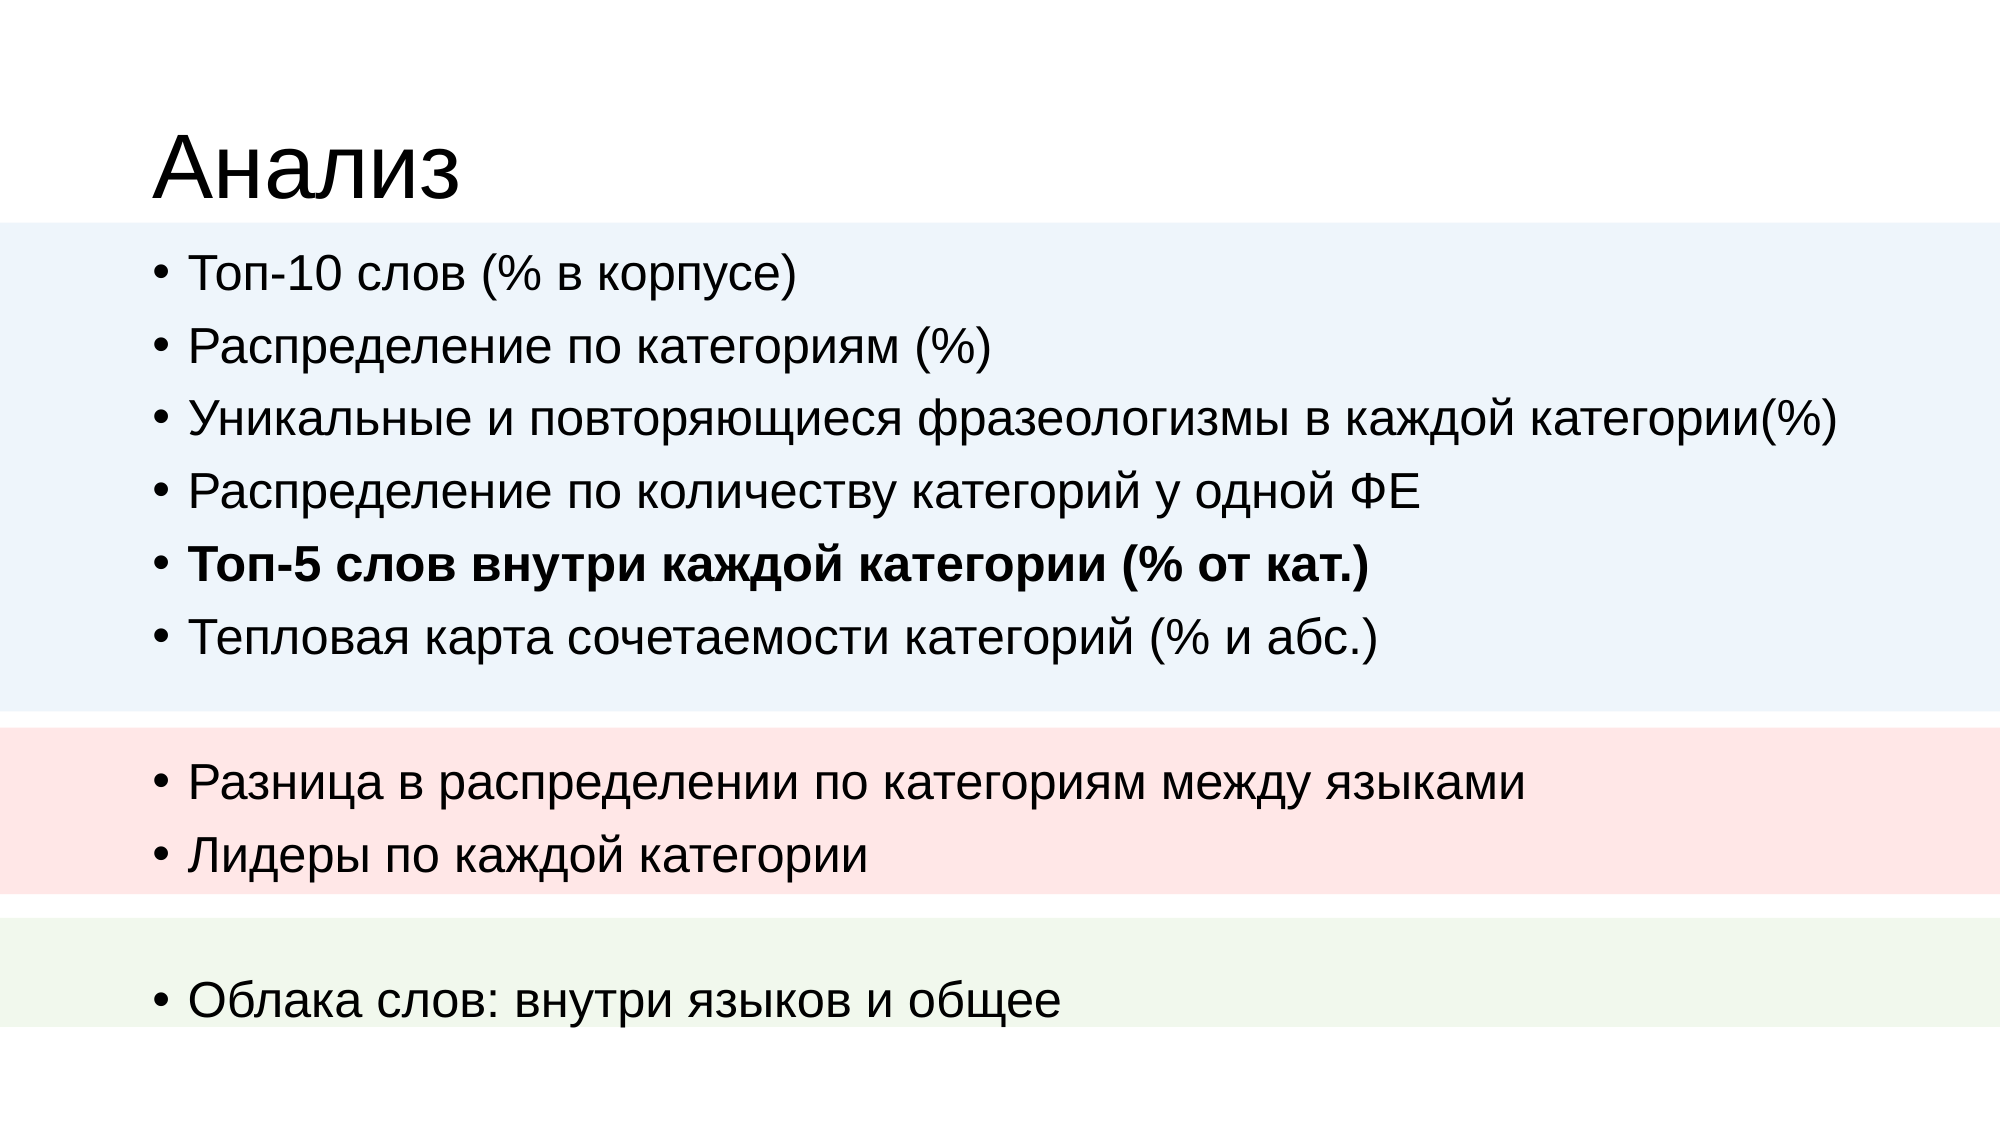

# Анализ

Топ-10 слов (% в корпусе)
Распределение по категориям (%)
Уникальные и повторяющиеся фразеологизмы в каждой категории(%)
Распределение по количеству категорий у одной ФЕ
Топ-5 слов внутри каждой категории (% от кат.)
Тепловая карта сочетаемости категорий (% и абс.)

Разница в распределении по категориям между языками
Лидеры по каждой категории

Облака слов: внутри языков и общее